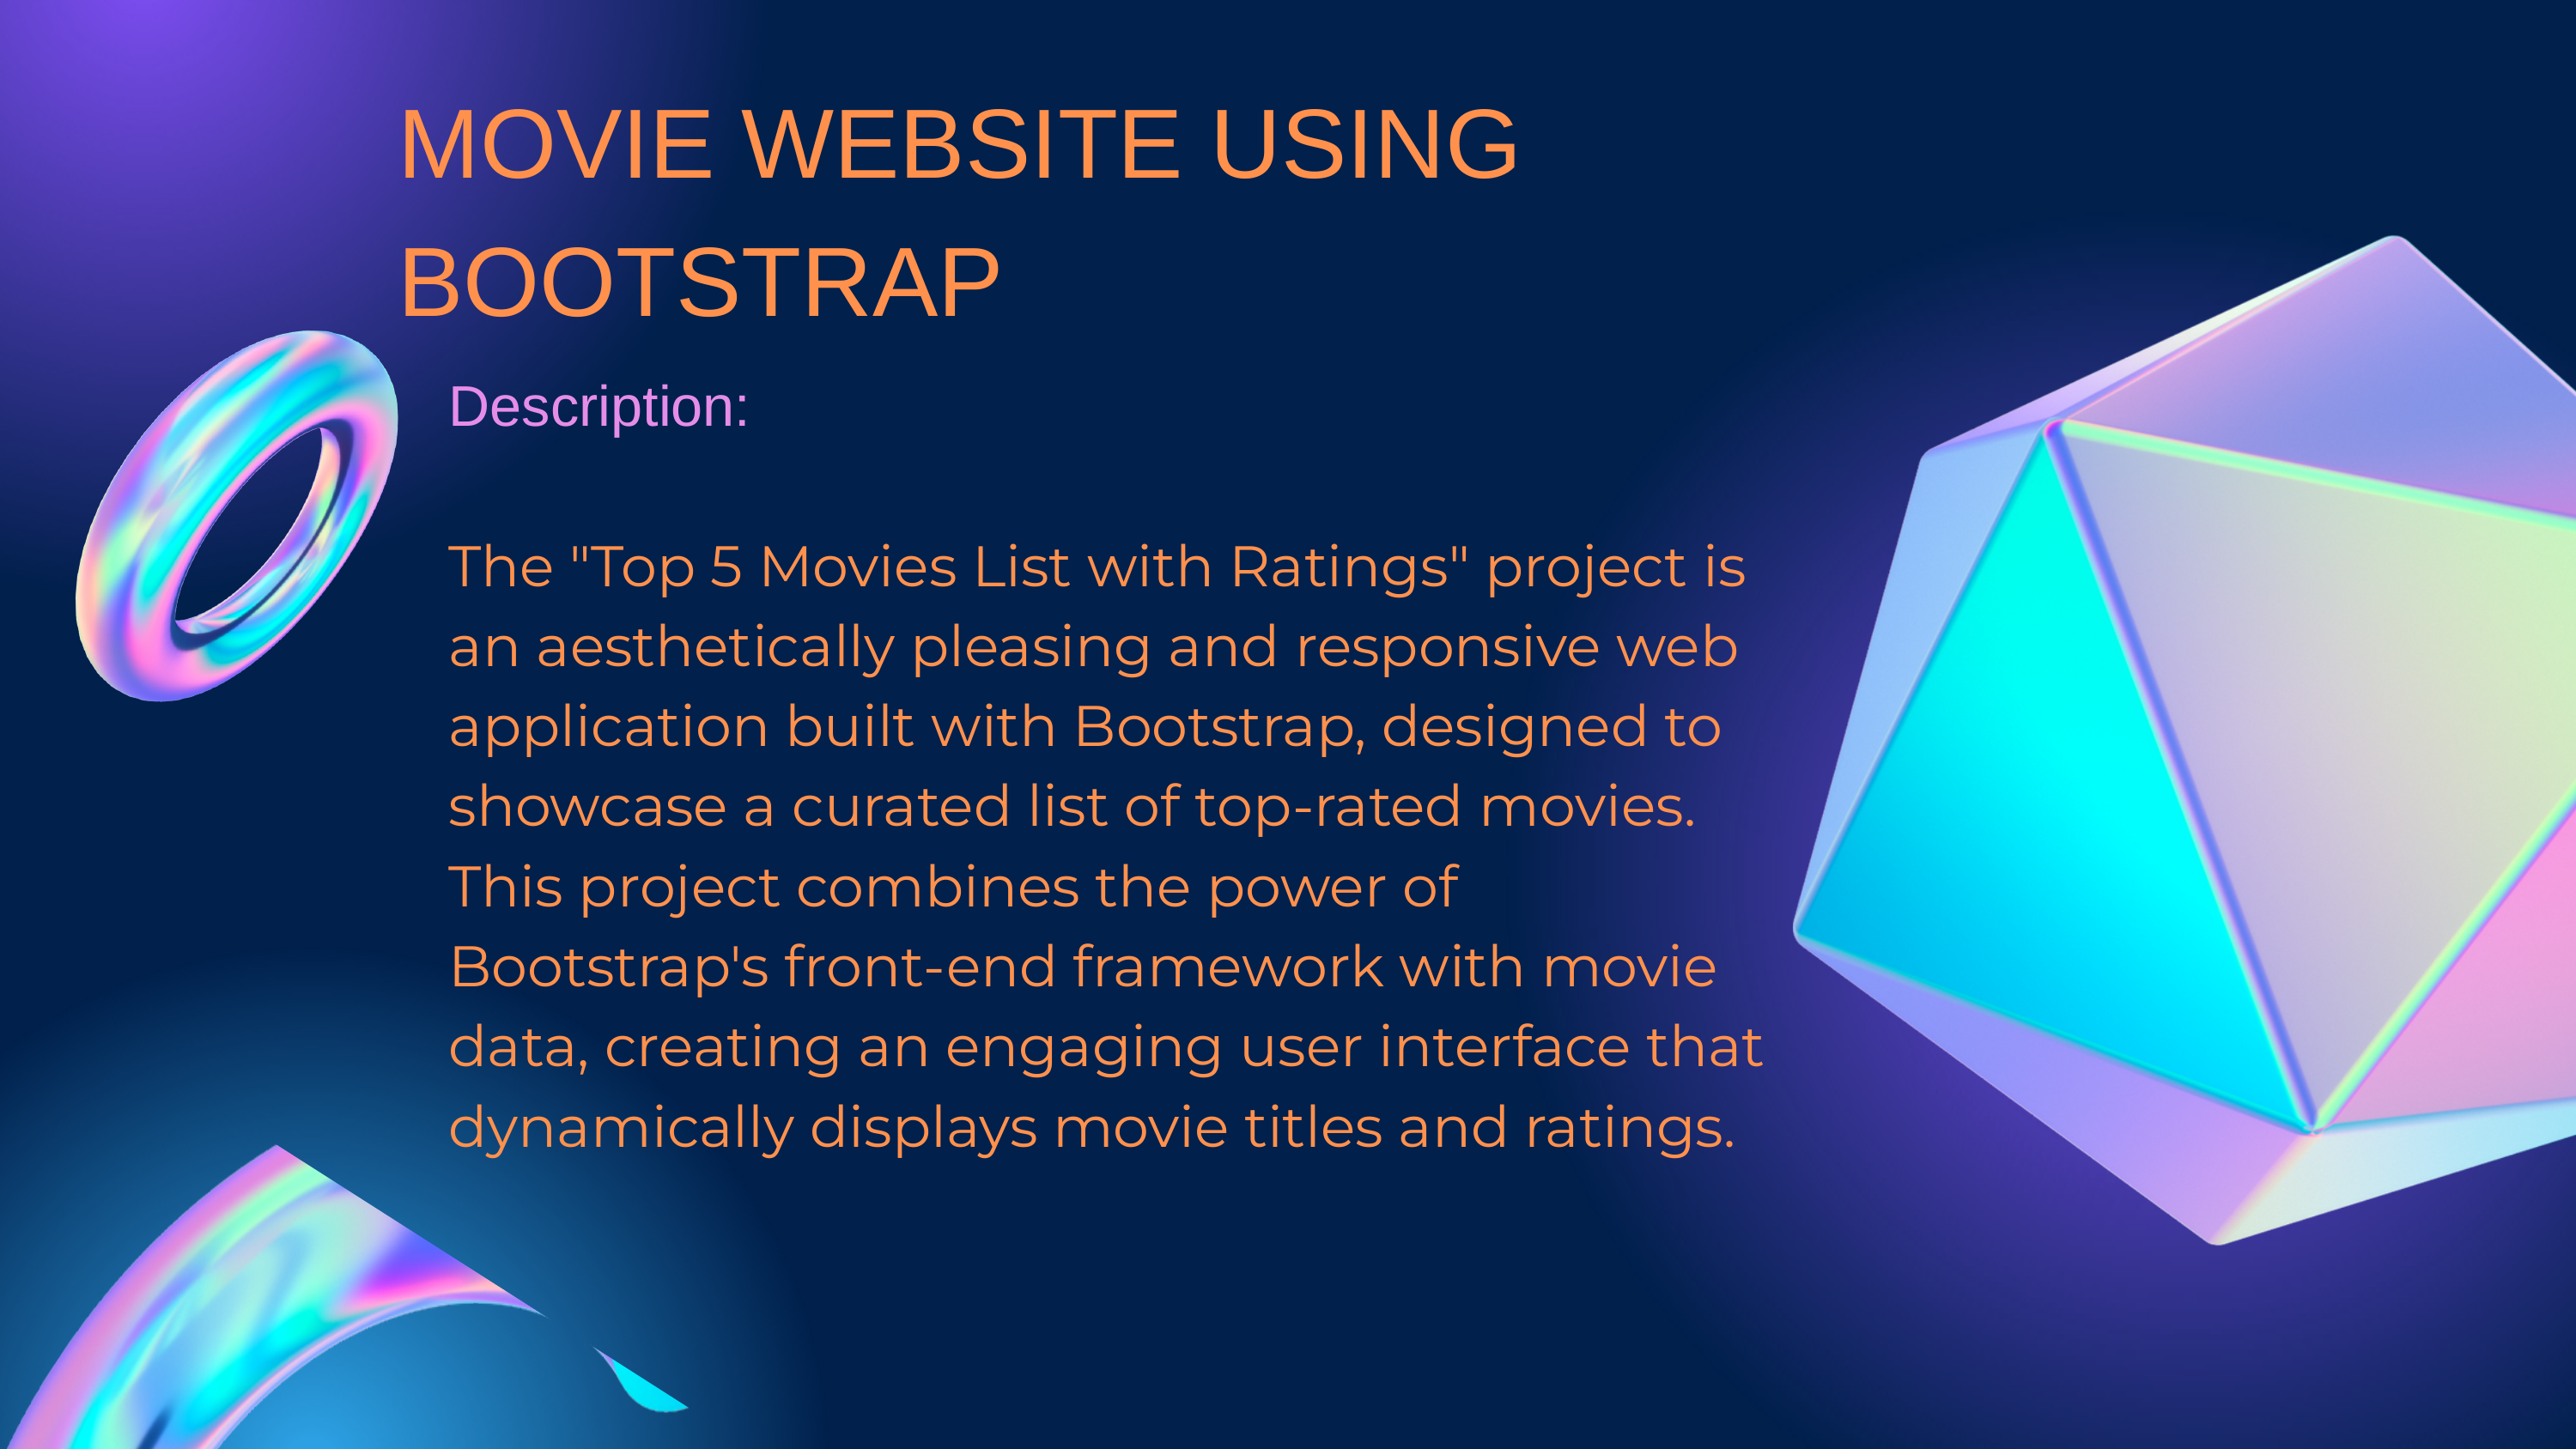

MOVIE WEBSITE USING BOOTSTRAP

Description:

The "Top 5 Movies List with Ratings" project is an aesthetically pleasing and responsive web application built with Bootstrap, designed to showcase a curated list of top-rated movies. This project combines the power of Bootstrap's front-end framework with movie data, creating an engaging user interface that dynamically displays movie titles and ratings.